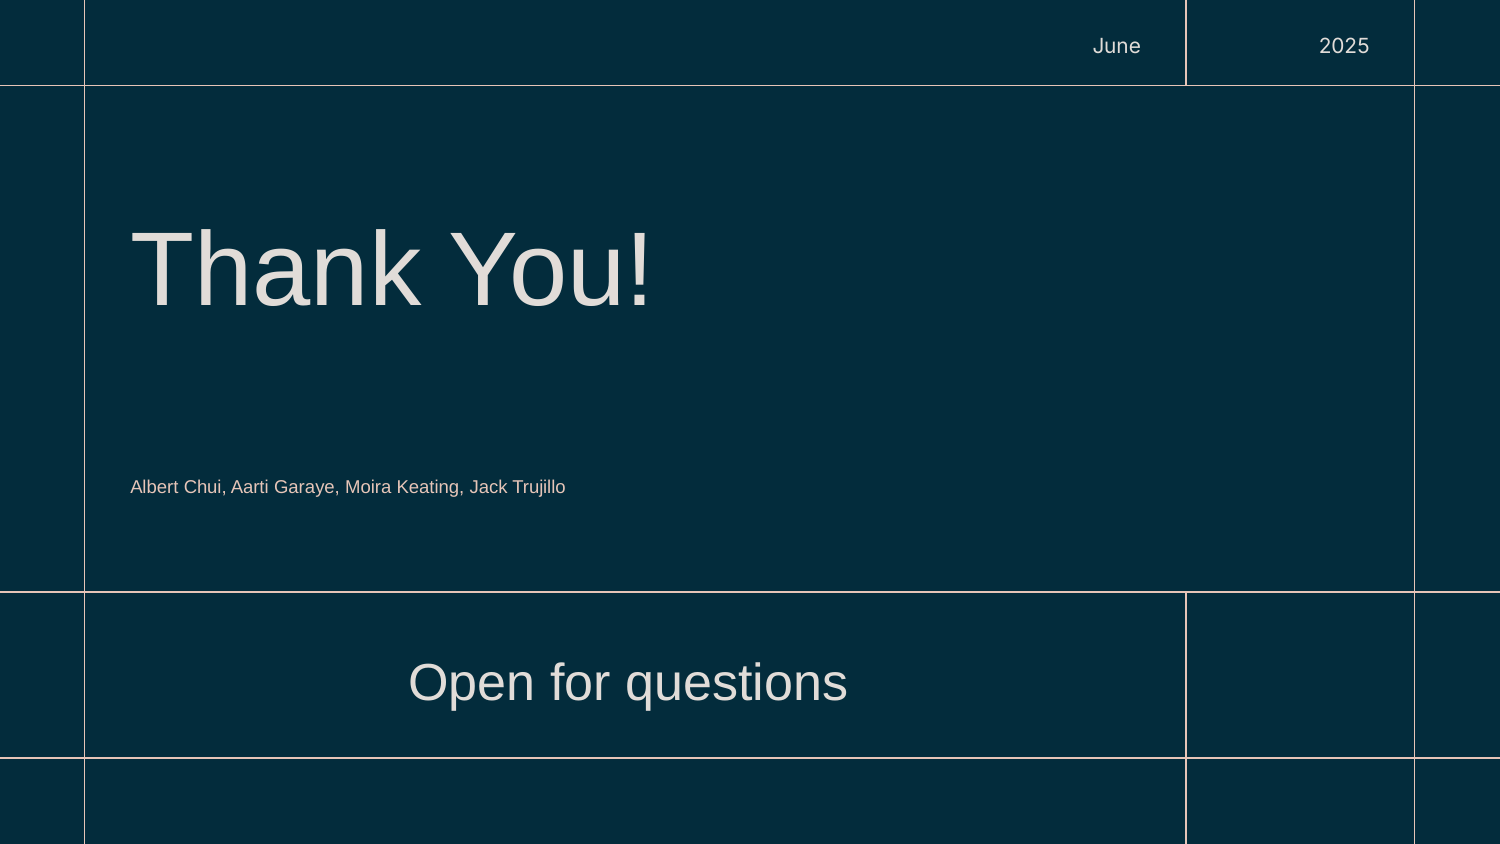

June
2025
# Thank You!
Albert Chui, Aarti Garaye, Moira Keating, Jack Trujillo
Open for questions